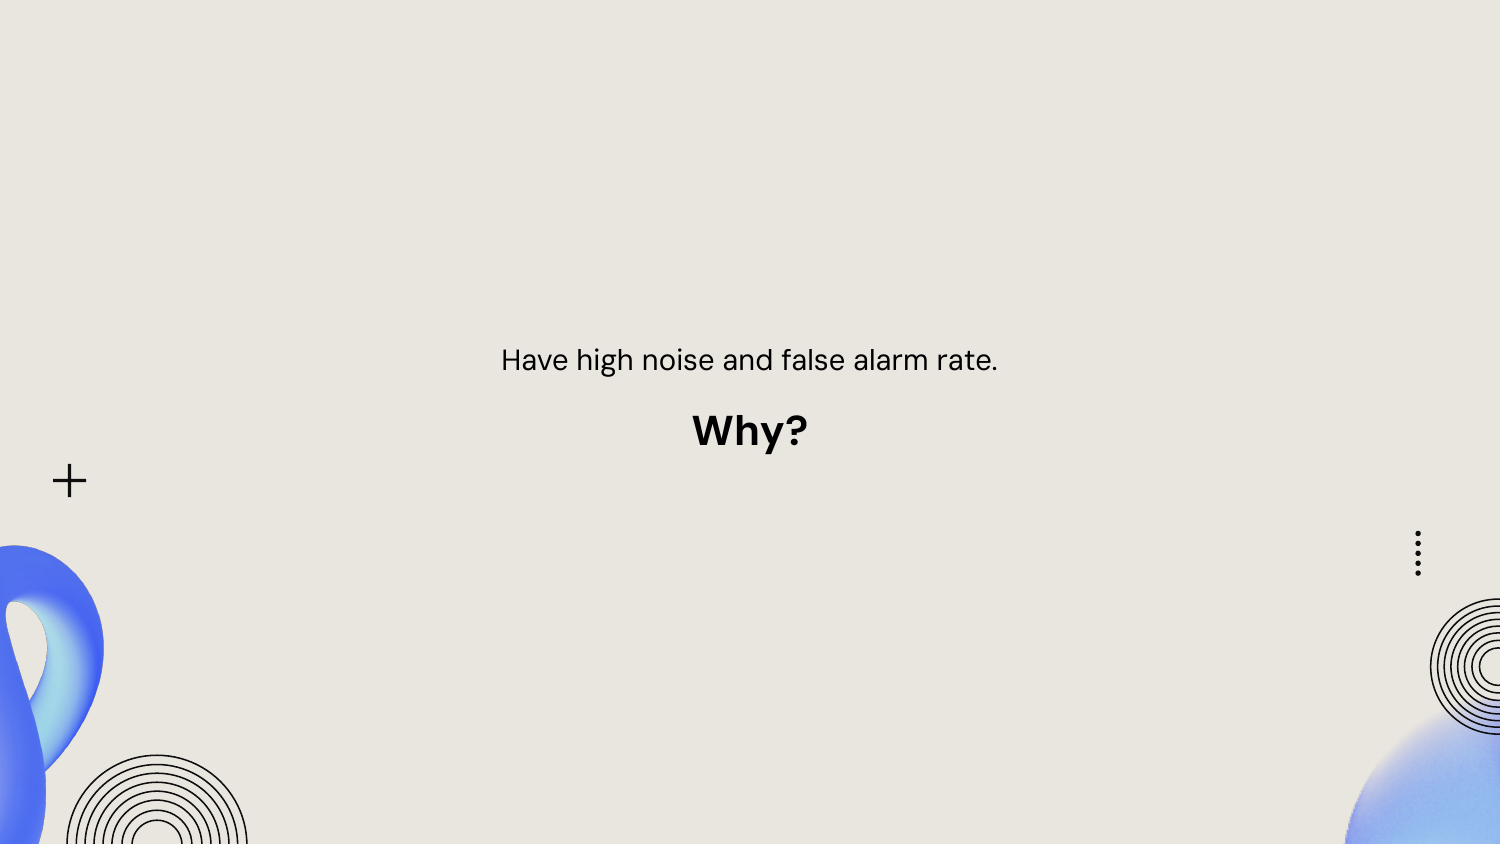

Have high noise and false alarm rate.
Why?